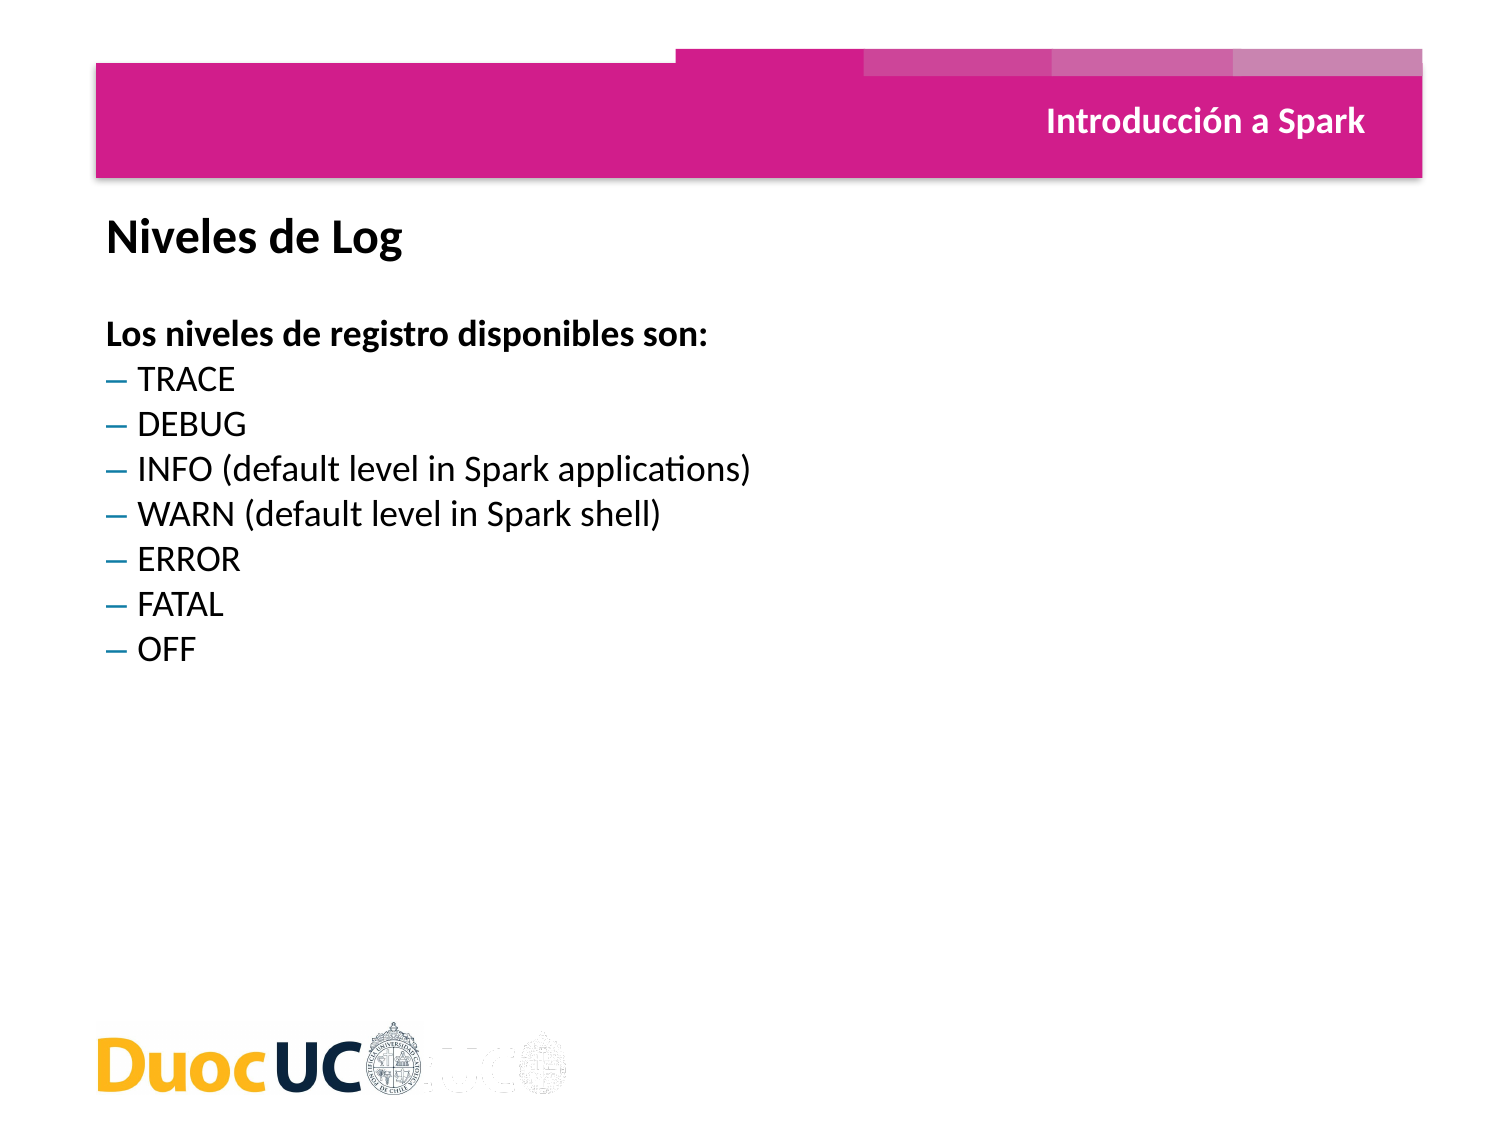

Introducción a Spark
Niveles de Log
Los niveles de registro disponibles son:
– TRACE
– DEBUG
– INFO (default level in Spark applications)
– WARN (default level in Spark shell)
– ERROR
– FATAL
– OFF